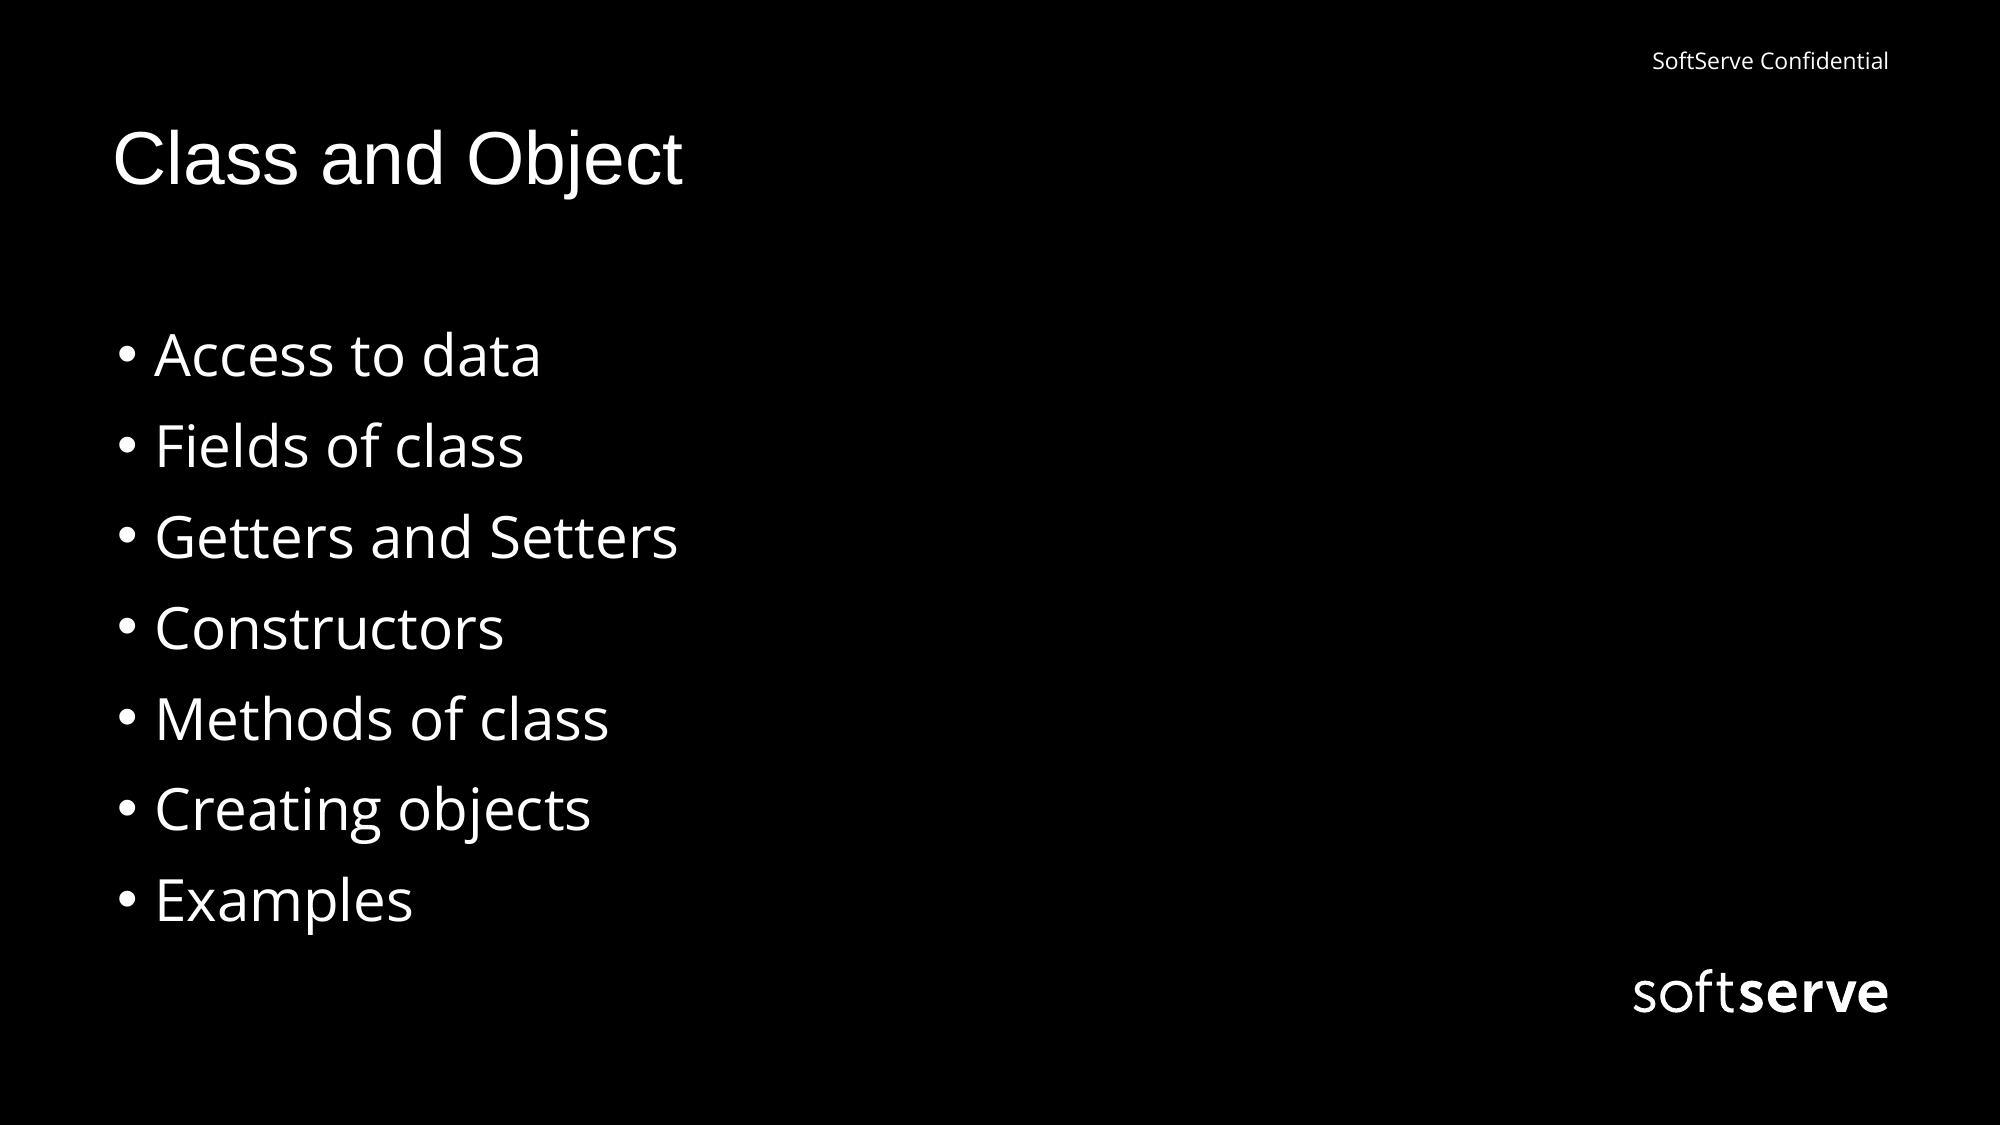

# Class and Object
Access to data
Fields of class
Getters and Setters
Constructors
Methods of class
Creating objects
Examples